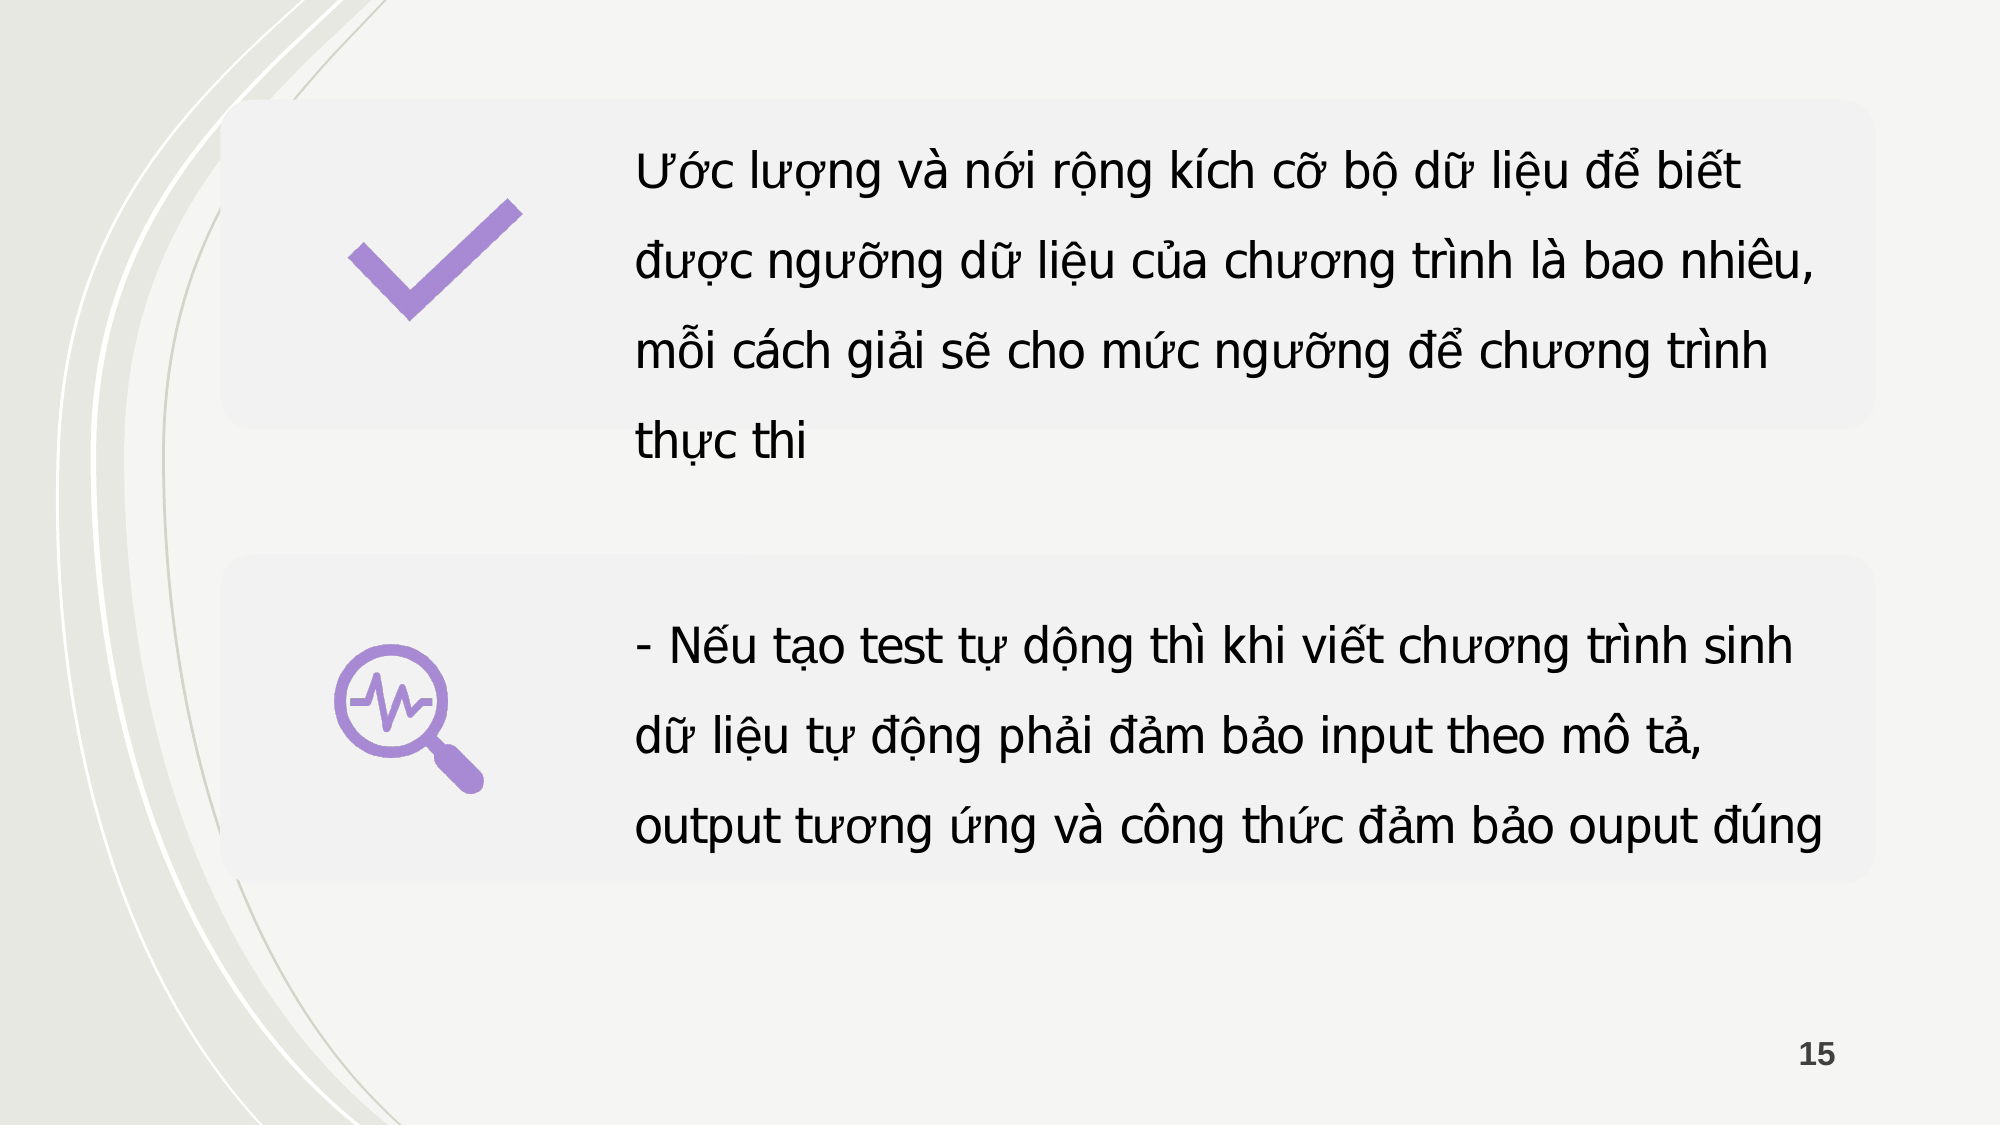

Ước lượng và nới rộng kích cỡ bộ dữ liệu để biết được ngưỡng dữ liệu của chương trình là bao nhiêu, mỗi cách giải sẽ cho mức ngưỡng để chương trình thực thi
- Nếu tạo test tự dộng thì khi viết chương trình sinh dữ liệu tự động phải đảm bảo input theo mô tả, output tương ứng và công thức đảm bảo ouput đúng
15